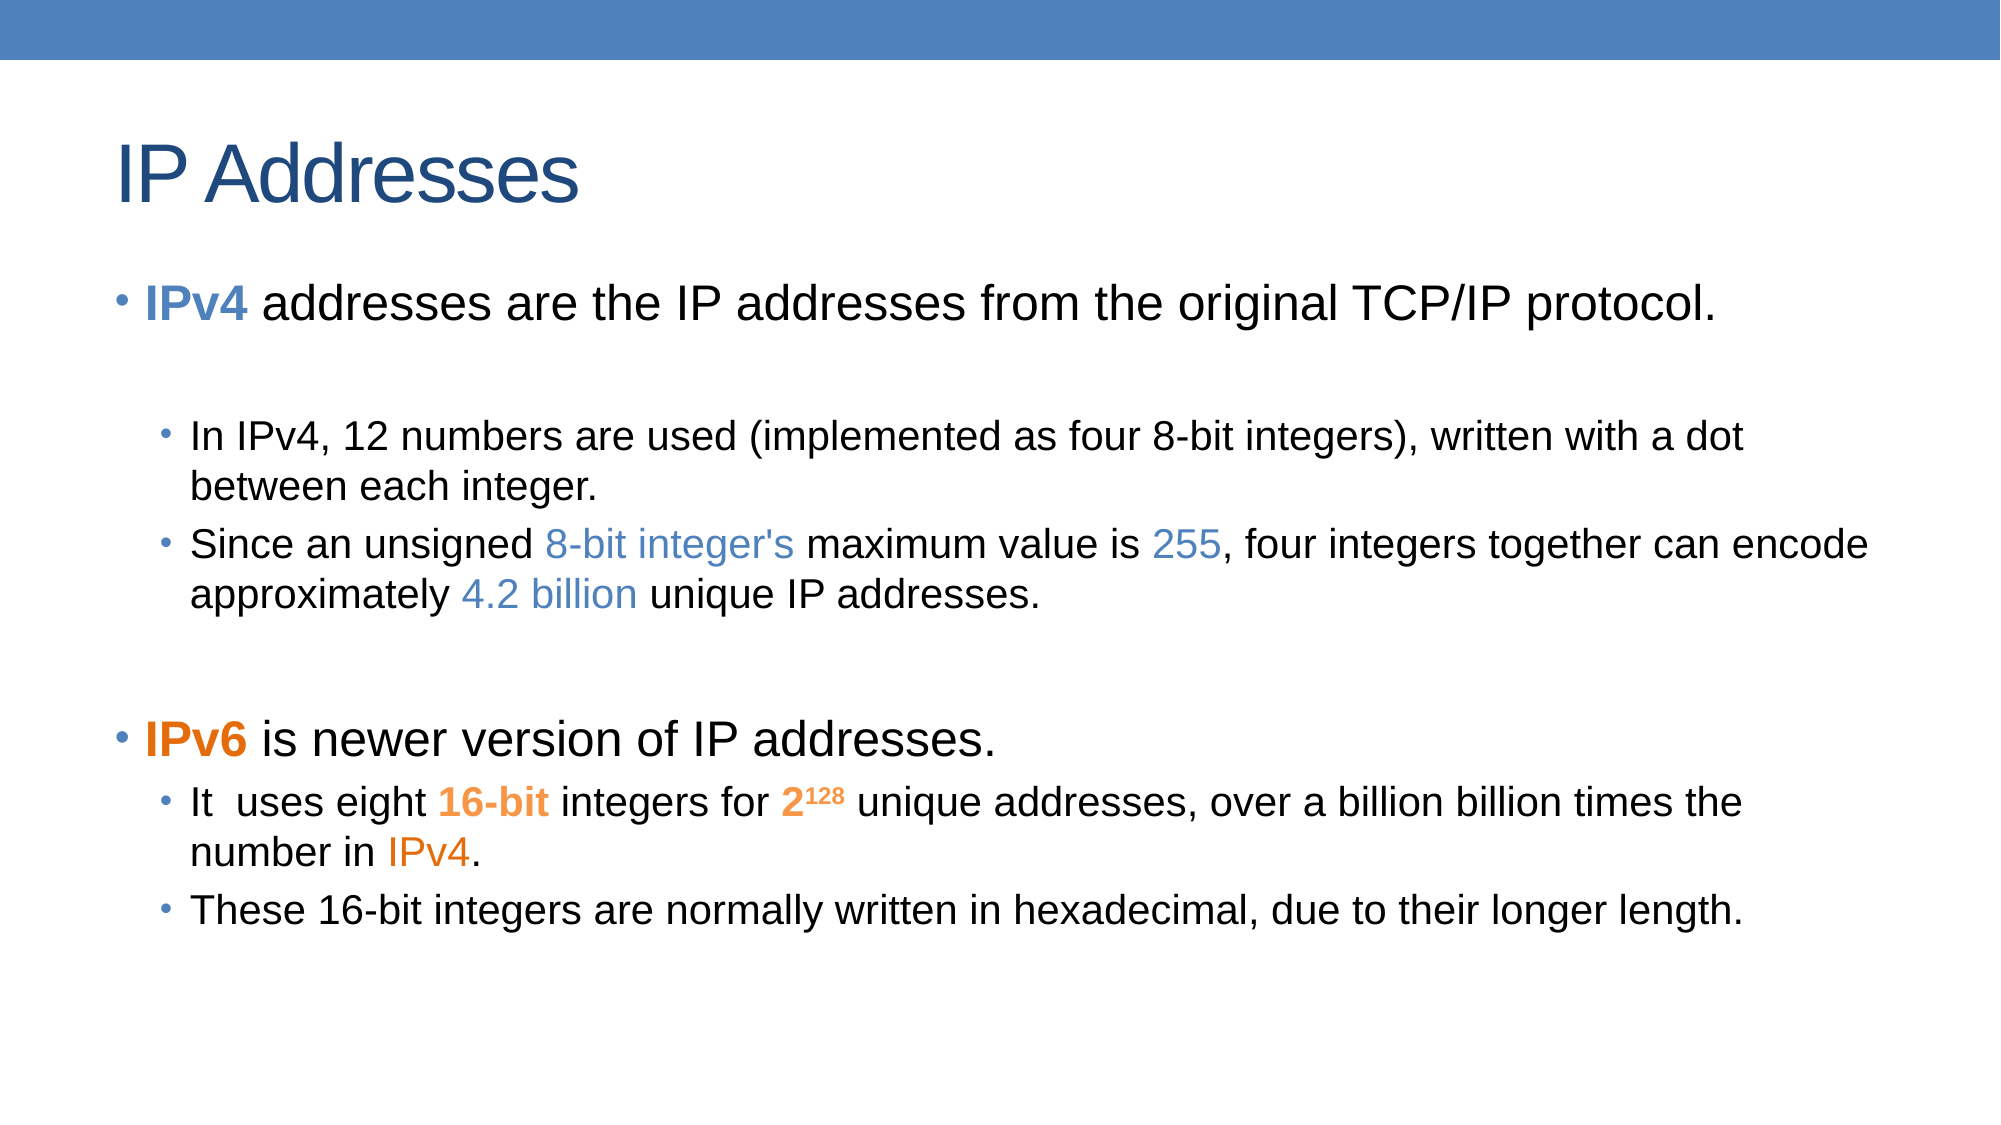

# IP Addresses
IPv4 addresses are the IP addresses from the original TCP/IP protocol.

In IPv4, 12 numbers are used (implemented as four 8-bit integers), written with a dot between each integer.
Since an unsigned 8-bit integer's maximum value is 255, four integers together can encode approximately 4.2 billion unique IP addresses.

IPv6 is newer version of IP addresses.
It  uses eight 16-bit integers for 2128 unique addresses, over a billion billion times the number in IPv4.
These 16-bit integers are normally written in hexadecimal, due to their longer length.